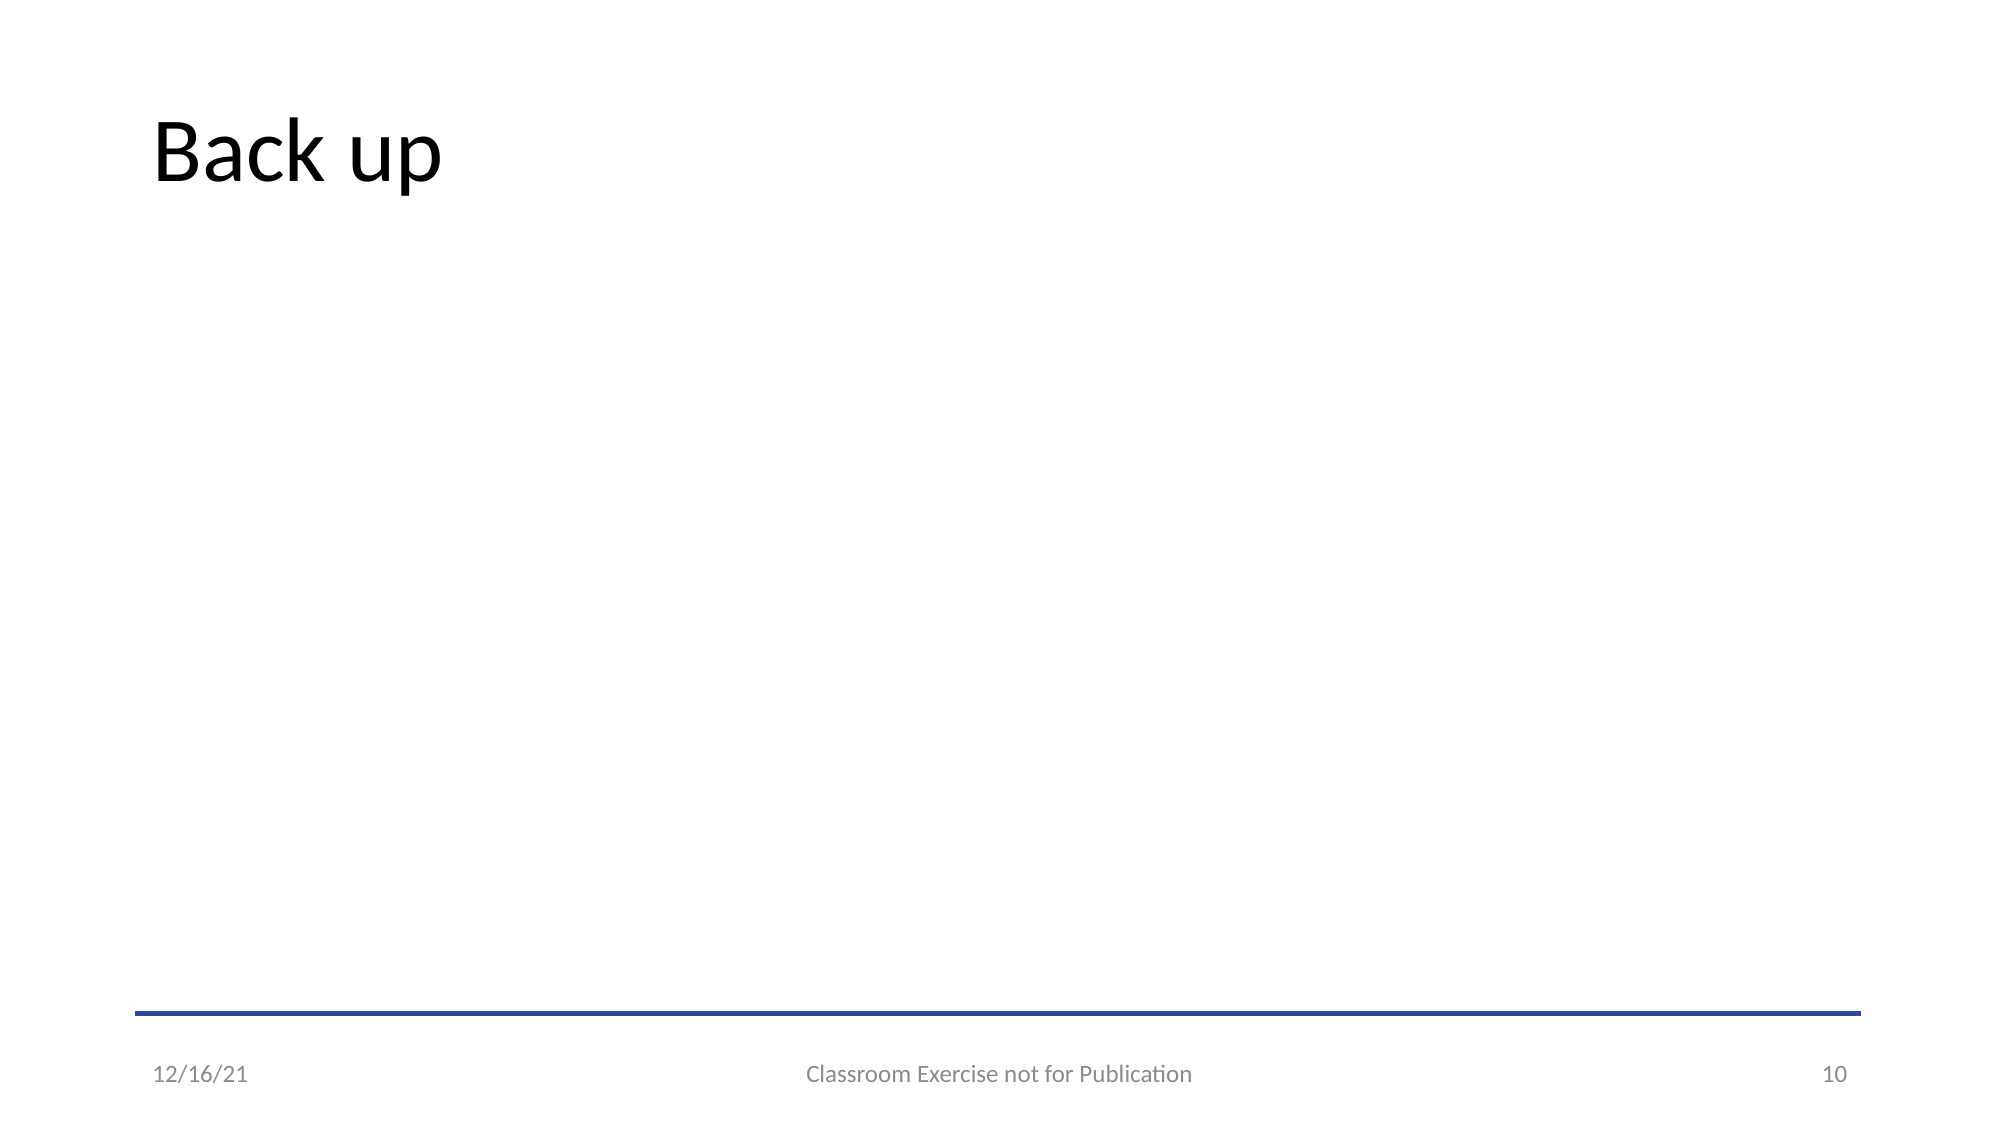

# Back up
12/16/21
Classroom Exercise not for Publication
10